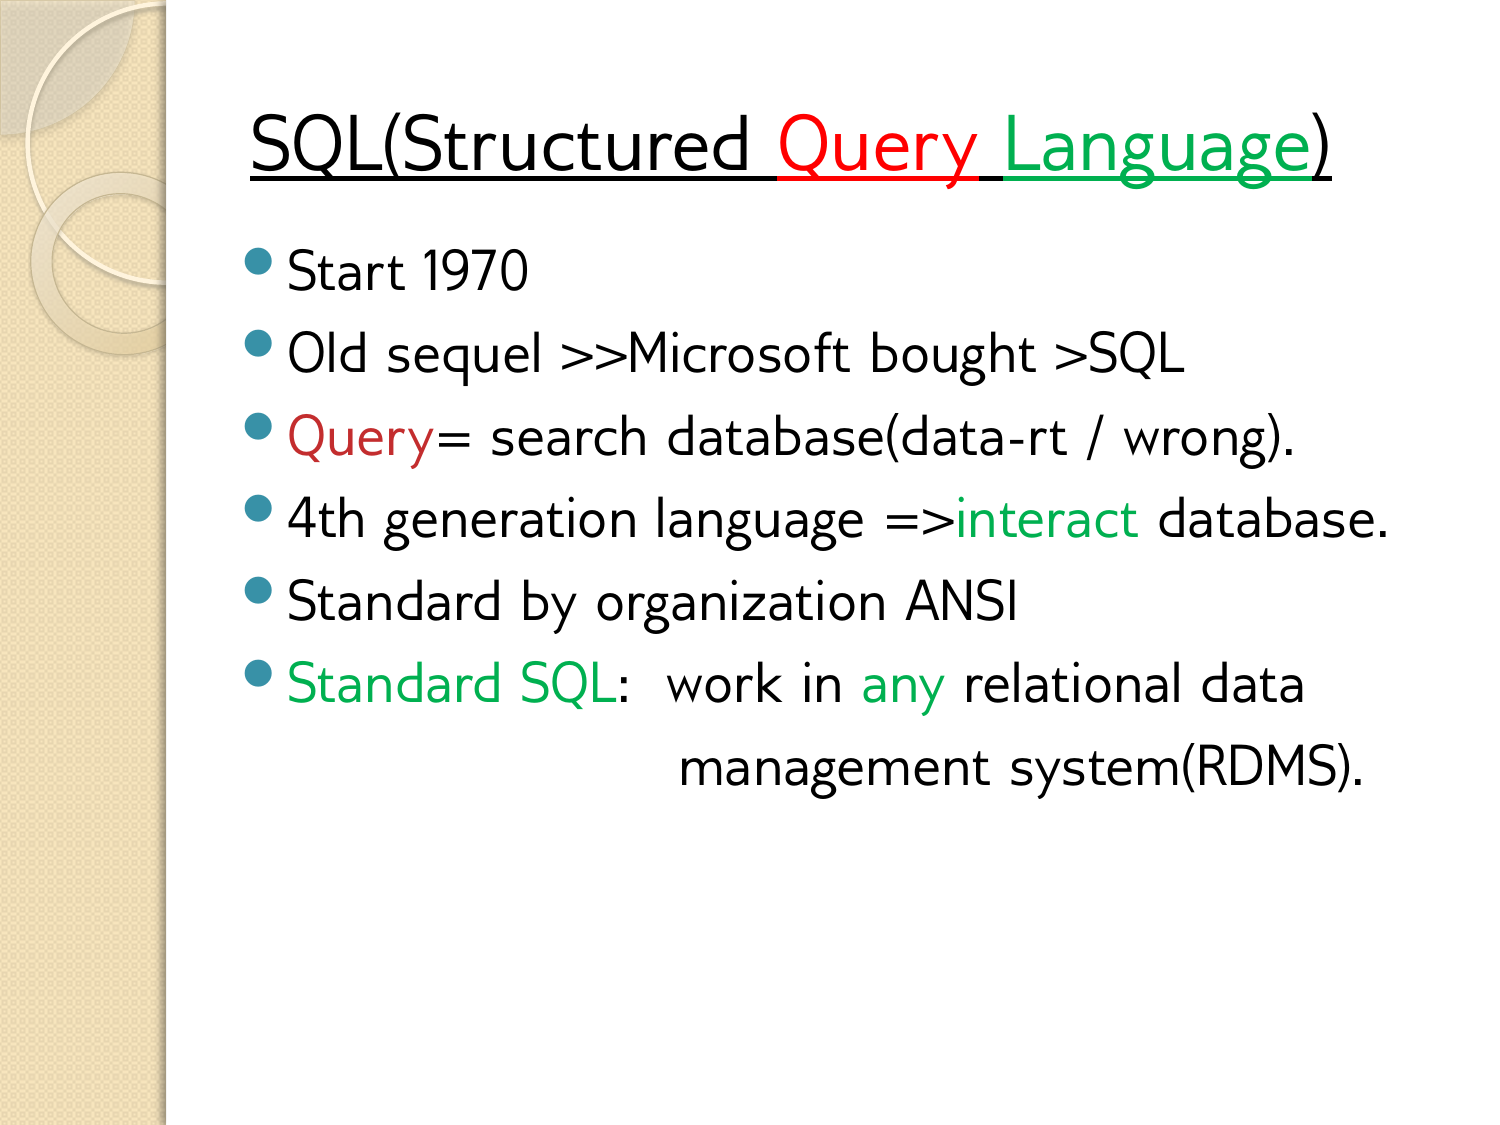

# SQL(Structured Query Language)
Start 1970
Old sequel >>Microsoft bought >SQL
Query= search database(data-rt / wrong).
4th generation language =>interact database.
Standard by organization ANSI
Standard SQL:  work in any relational data
                         management system(RDMS).